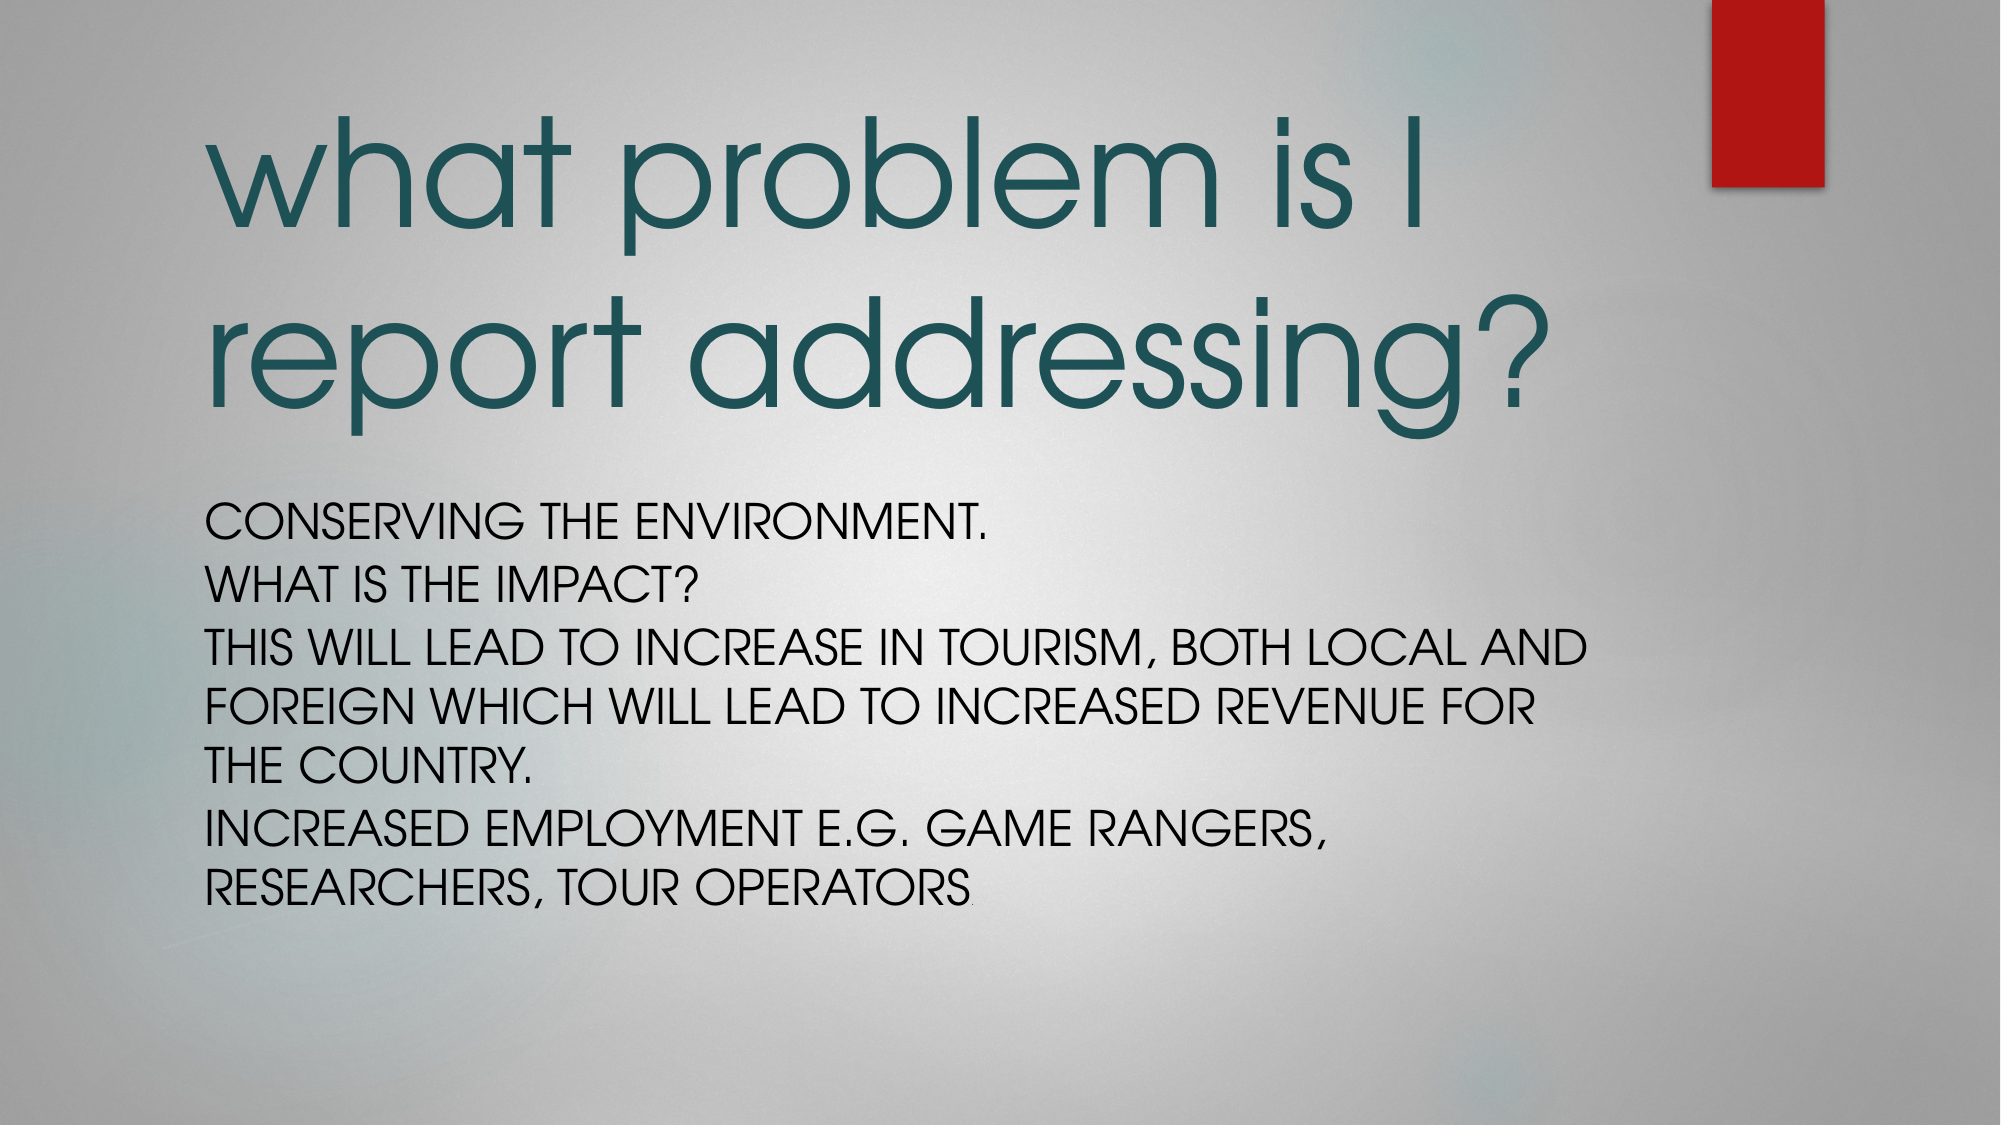

# what problem is I report addressing?
Conserving the Environment.
WHAT IS THE IMPACT?
This will lead to increase in tourism, both local and foreign which will lead to increased revenue for the country.
Increased employment e.g. game rangers, researchers, tour operators.